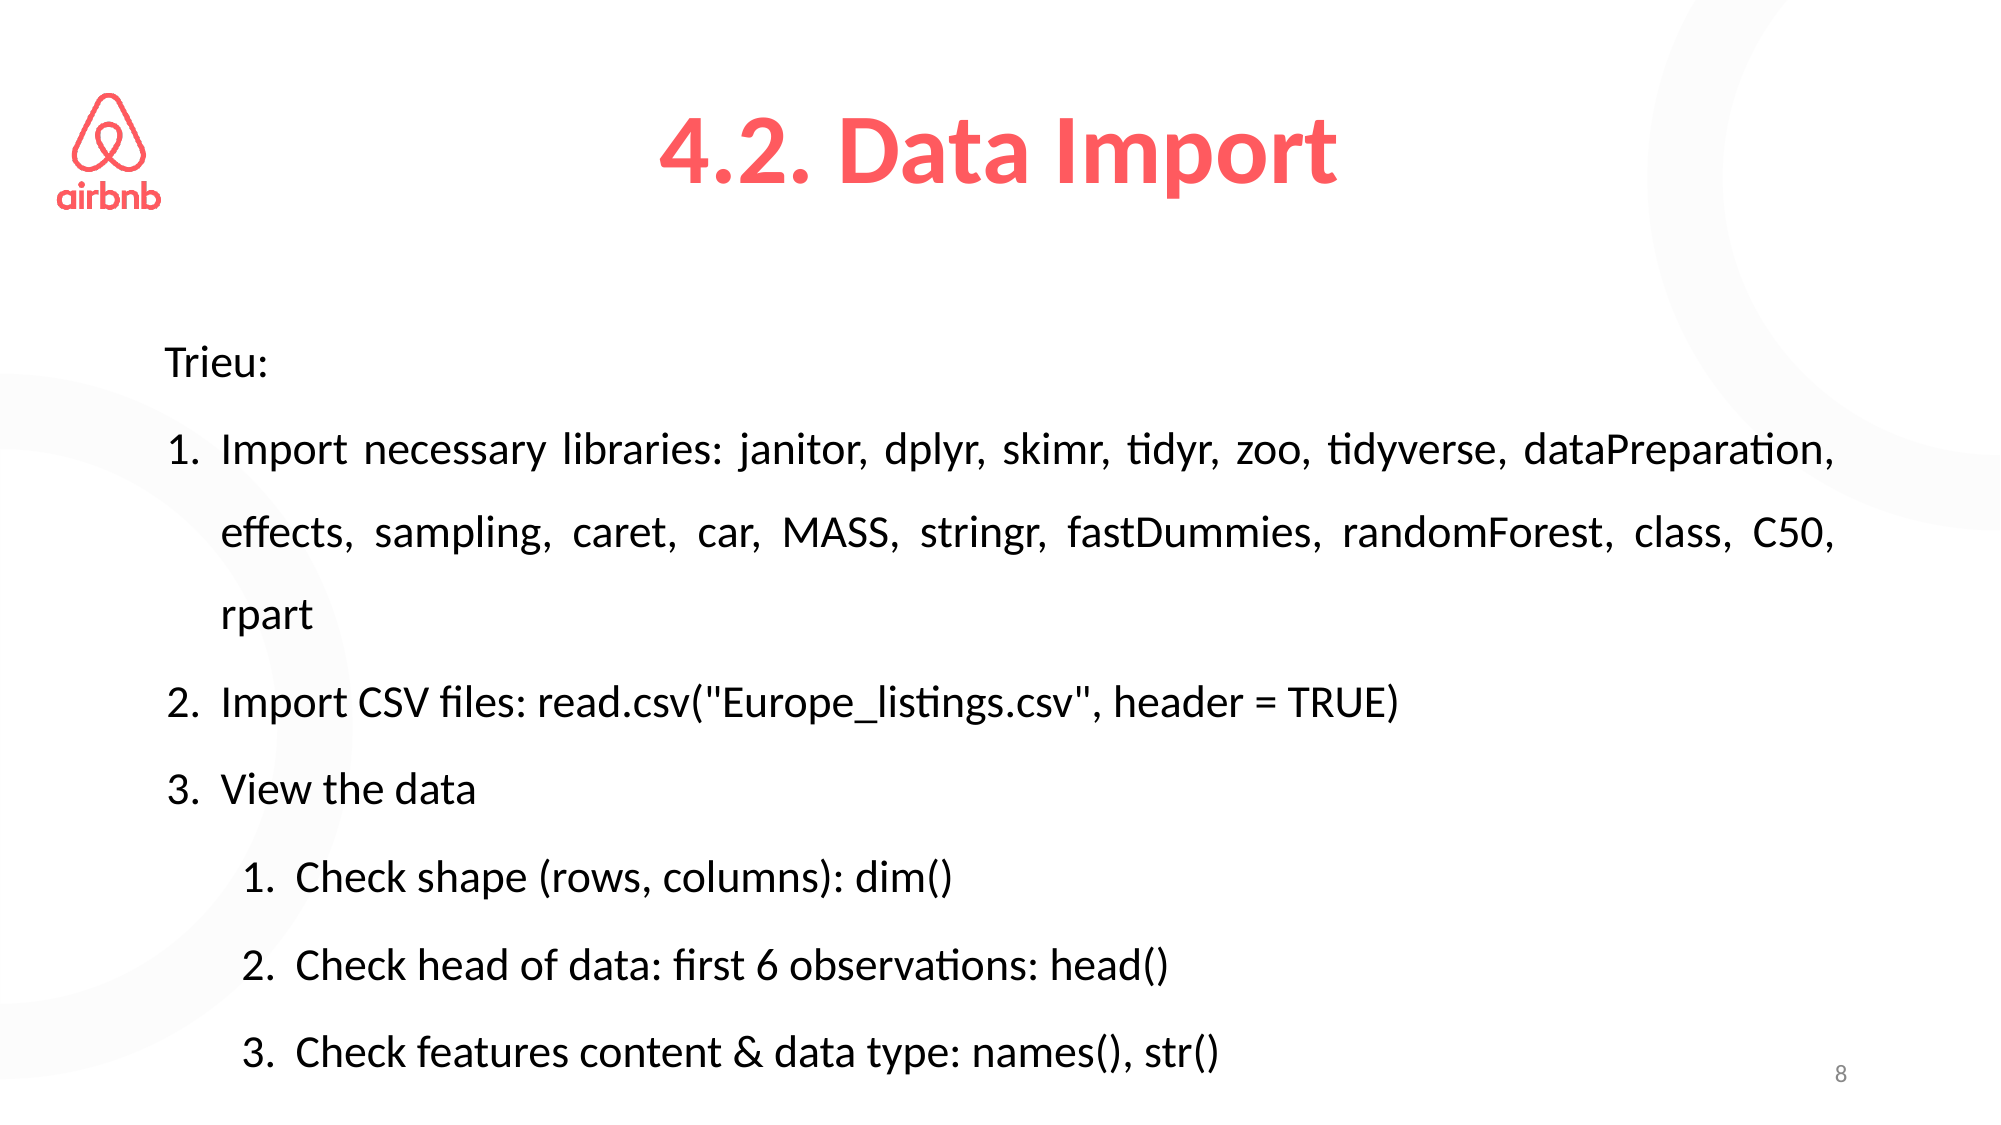

# 4.2. Data Import
Trieu:
Import necessary libraries: janitor, dplyr, skimr, tidyr, zoo, tidyverse, dataPreparation, effects, sampling, caret, car, MASS, stringr, fastDummies, randomForest, class, C50, rpart
Import CSV files: read.csv("Europe_listings.csv", header = TRUE)
View the data
Check shape (rows, columns): dim()
Check head of data: first 6 observations: head()
Check features content & data type: names(), str()
8